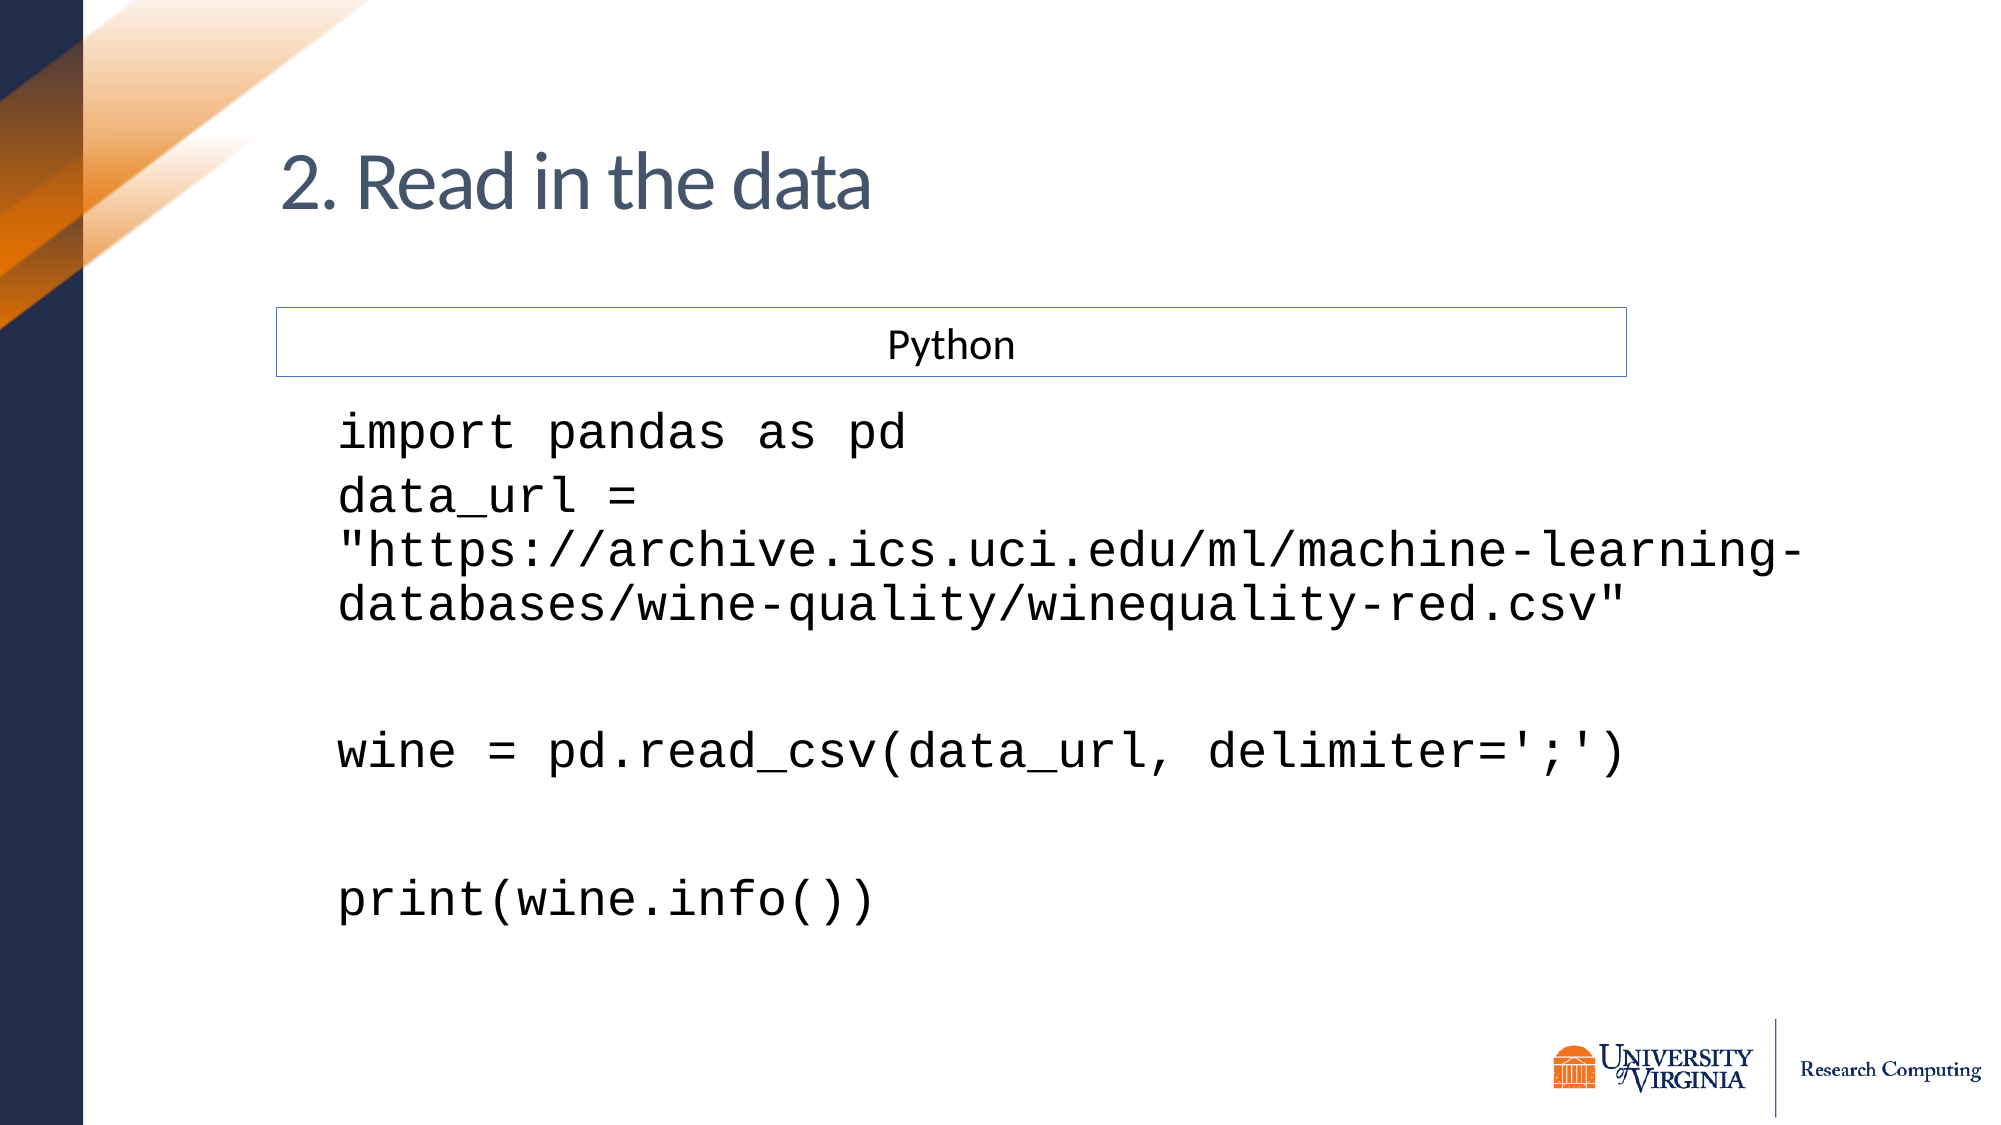

# 2. Read in the data
import pandas as pd
data_url = "https://archive.ics.uci.edu/ml/machine-learning-databases/wine-quality/winequality-red.csv"

wine = pd.read_csv(data_url, delimiter=';')

print(wine.info())